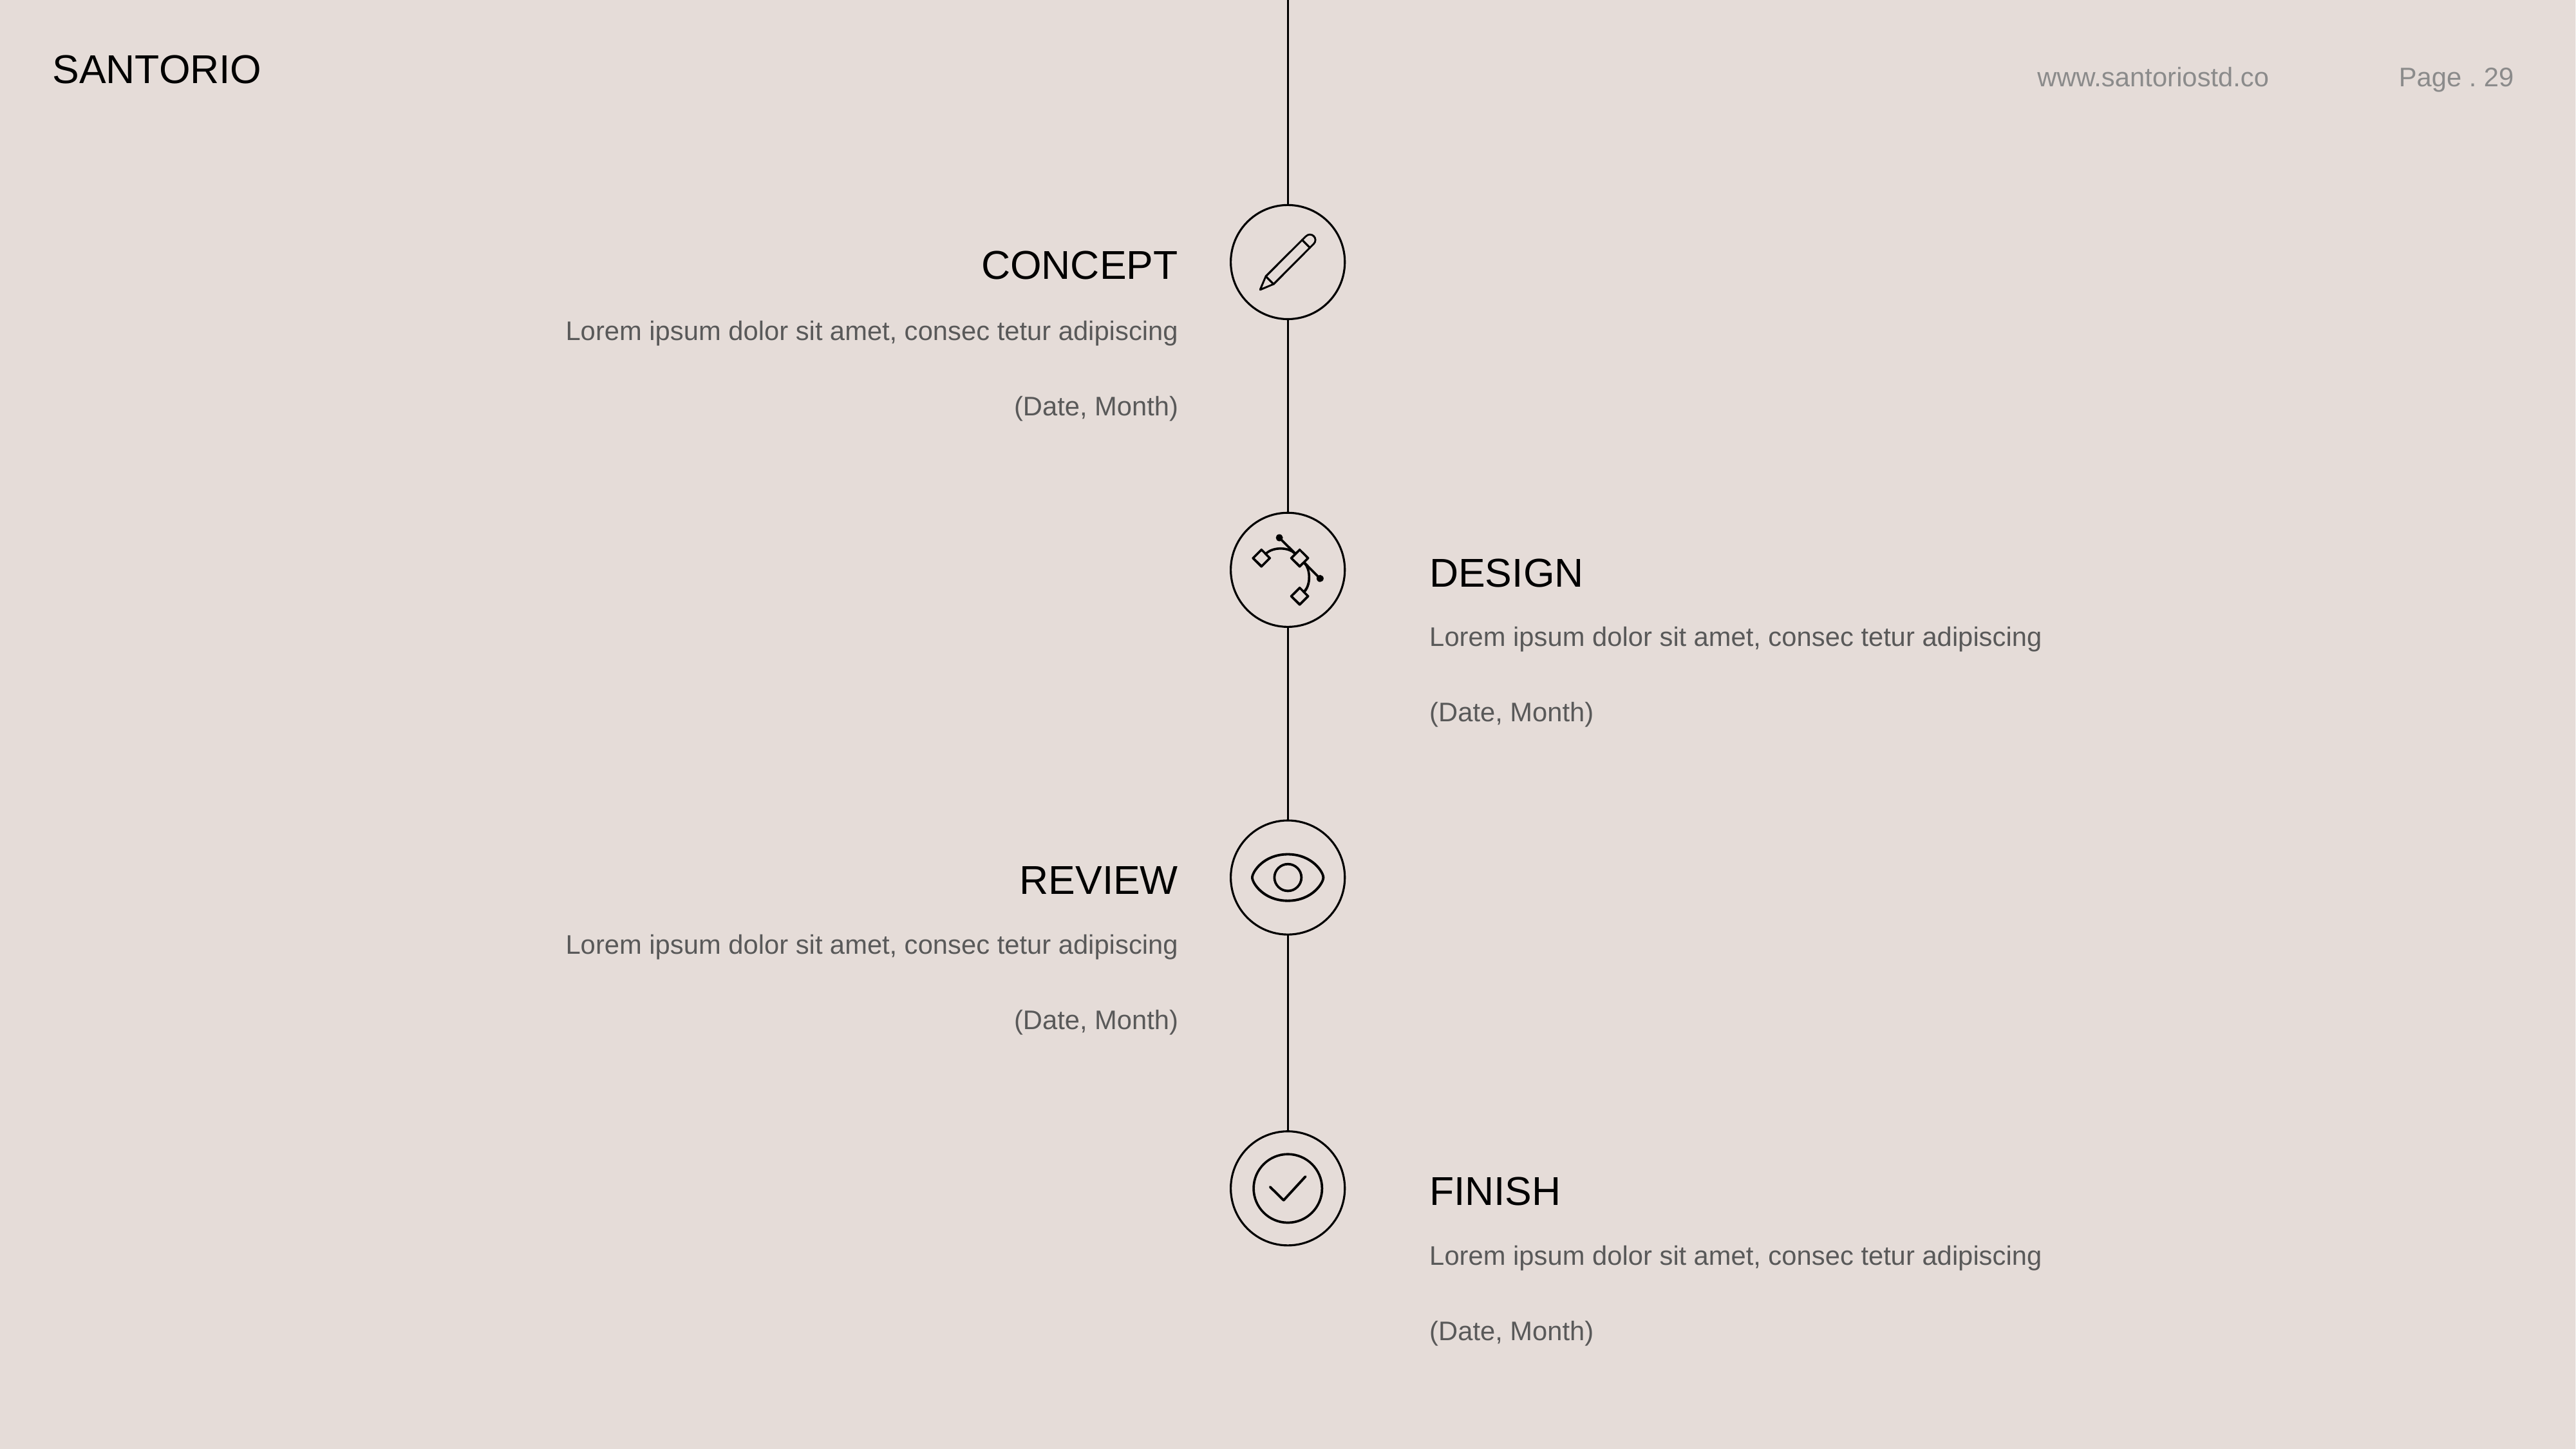

SANTORIO
www.santoriostd.co
Page . 29

CONCEPT

Lorem ipsum dolor sit amet, consec tetur adipiscing
(Date, Month)

DESIGN
Lorem ipsum dolor sit amet, consec tetur adipiscing
(Date, Month)

REVIEW

Lorem ipsum dolor sit amet, consec tetur adipiscing
(Date, Month)

FINISH
Lorem ipsum dolor sit amet, consec tetur adipiscing
(Date, Month)